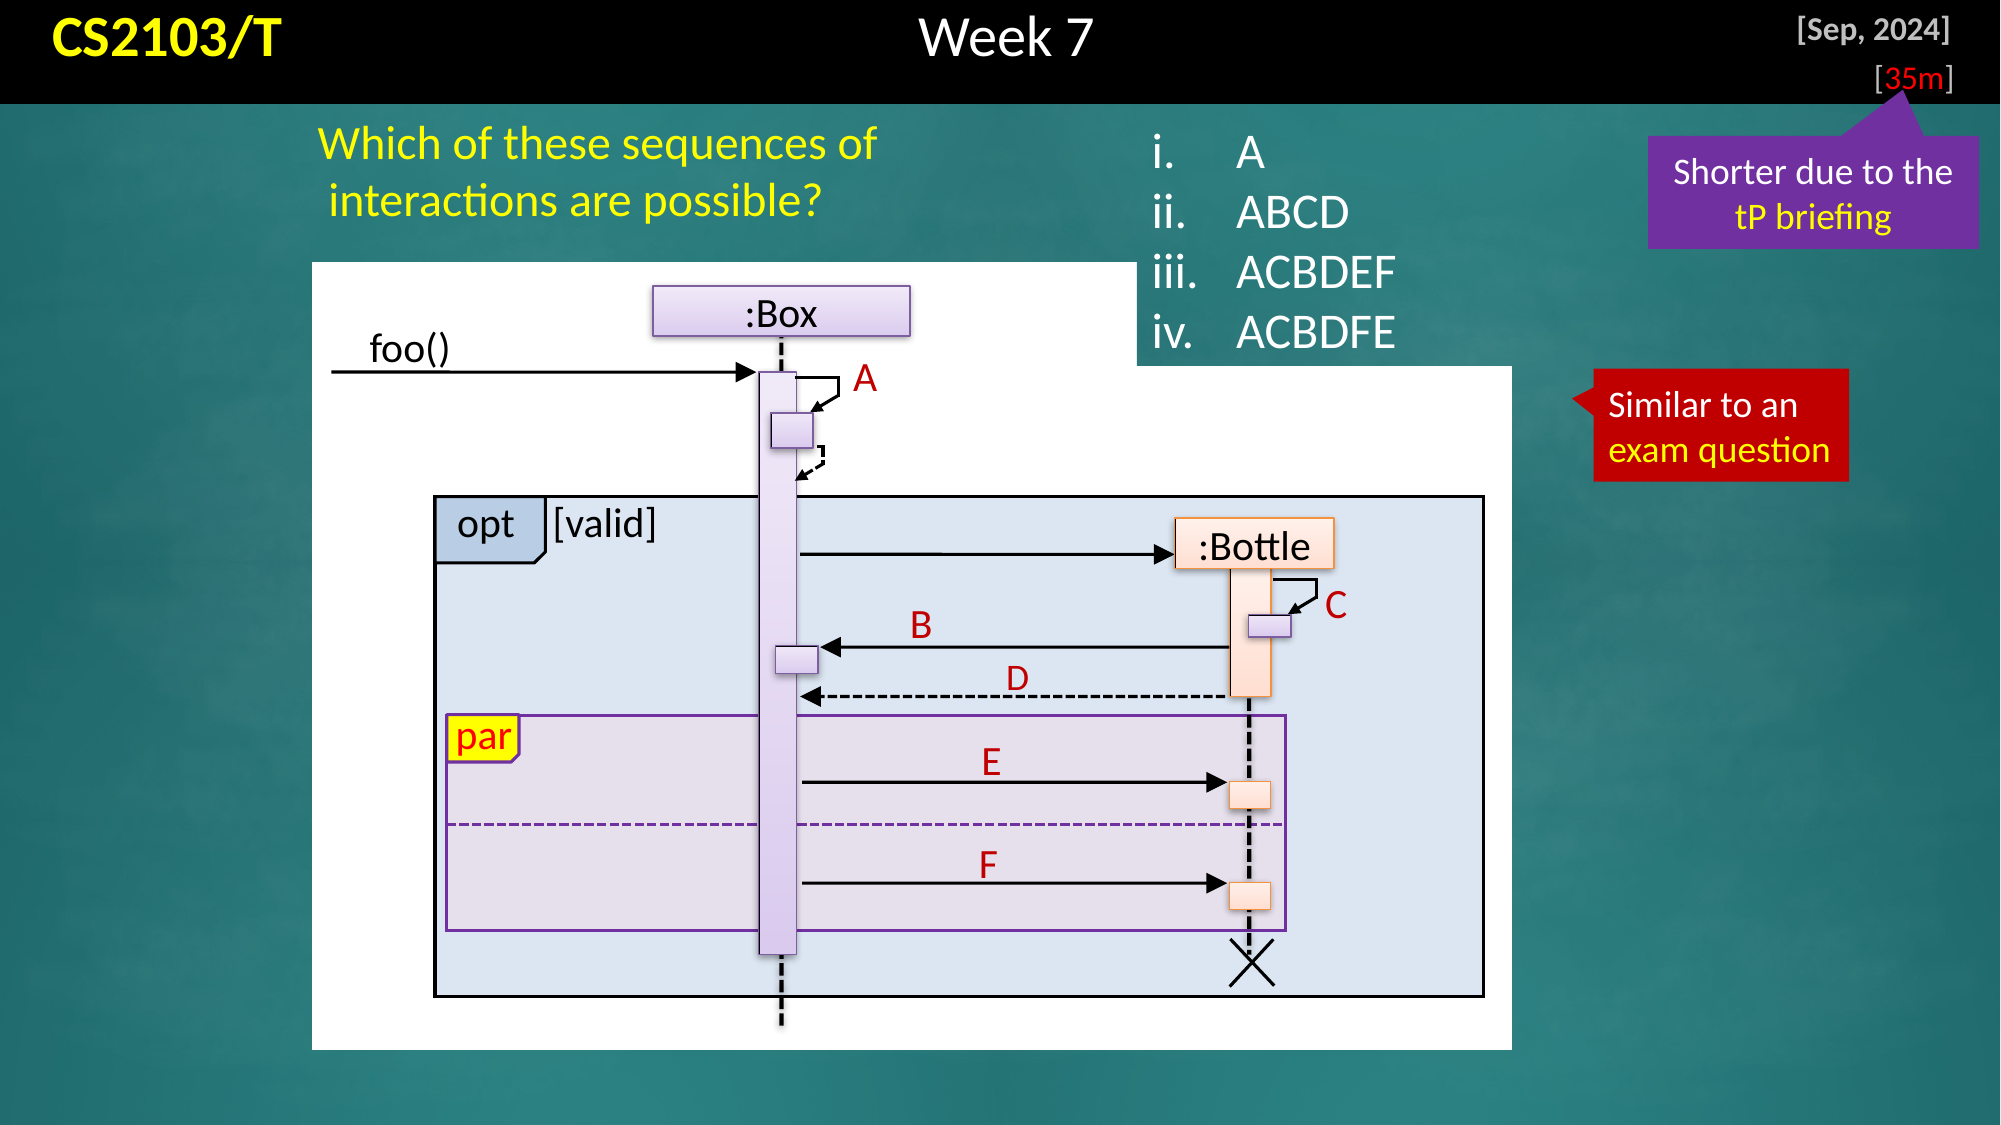

[Sep, 2024]
CS2103/T                                                Week 7
[35m]
Which of these sequences of
 interactions are possible?
A
ABCD
ACBDEF
ACBDFE
Shorter due to the tP briefing

:Box

foo()
A

opt    [valid]

:Bottle

C
B

D

par

E

F

Similar to an
exam question